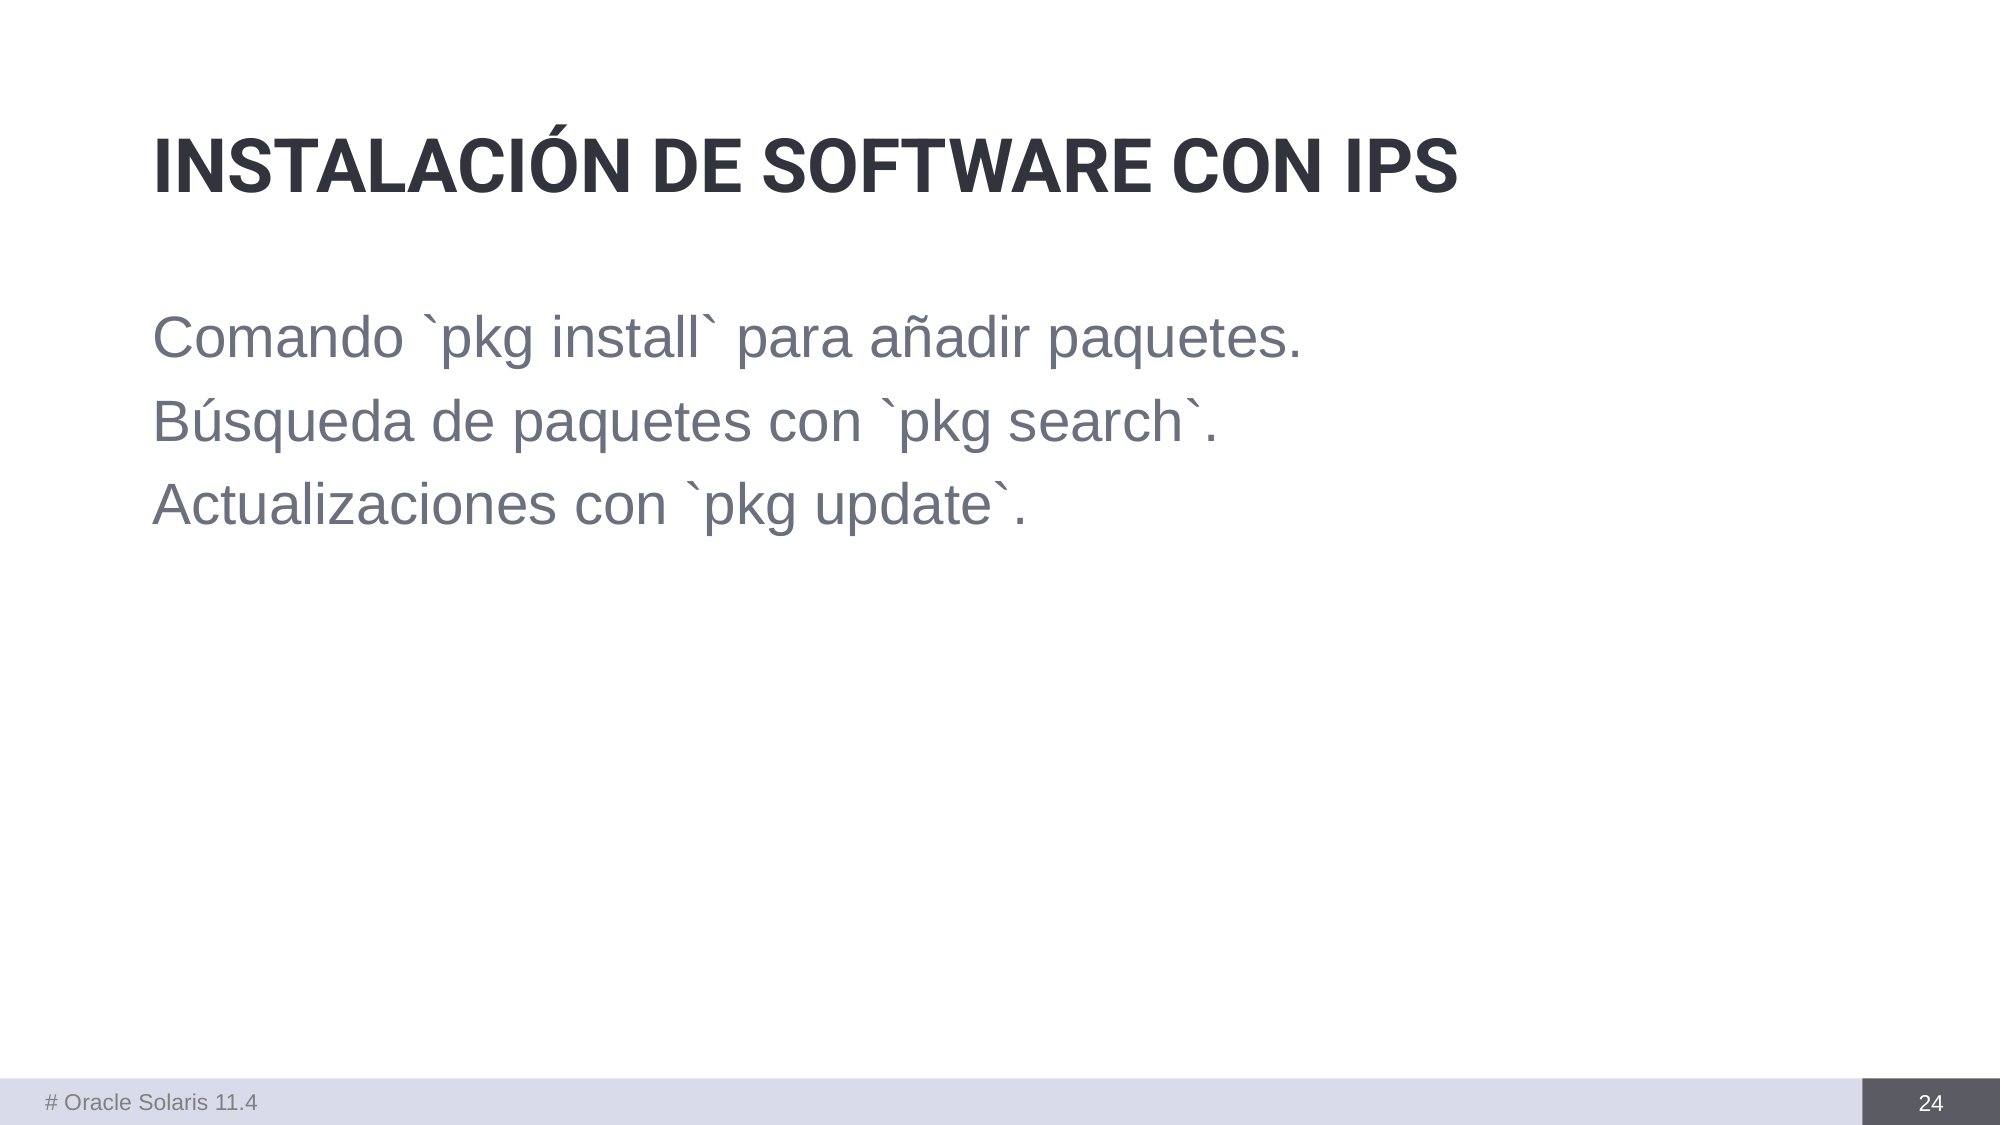

# INSTALACIÓN DE SOFTWARE CON IPS
Comando `pkg install` para añadir paquetes.
Búsqueda de paquetes con `pkg search`.
Actualizaciones con `pkg update`.
# Oracle Solaris 11.4
24